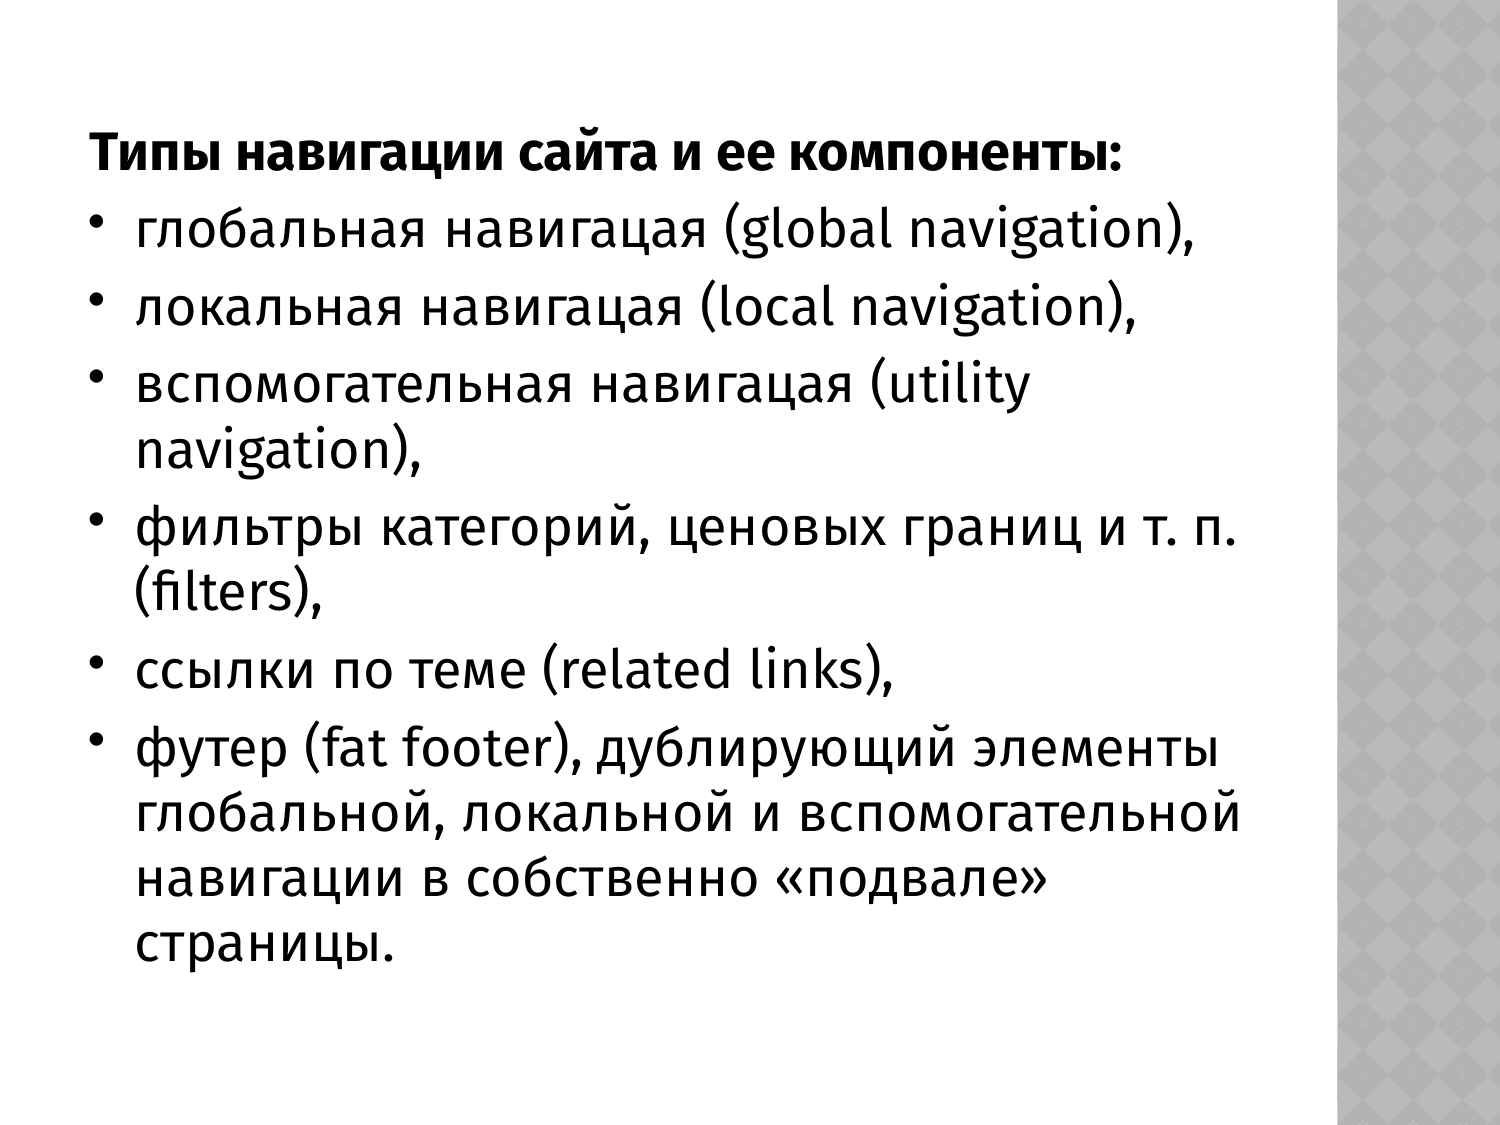

Типы навигации сайта и ее компоненты:
глобальная навигацая (global navigation),
локальная навигацая (local navigation),
вспомогательная навигацая (utility navigation),
фильтры категорий, ценовых границ и т. п. (filters),
ссылки по теме (related links),
футер (fat footer), дублирующий элементы глобальной, локальной и вспомогательной навигации в собственно «подвале» страницы.